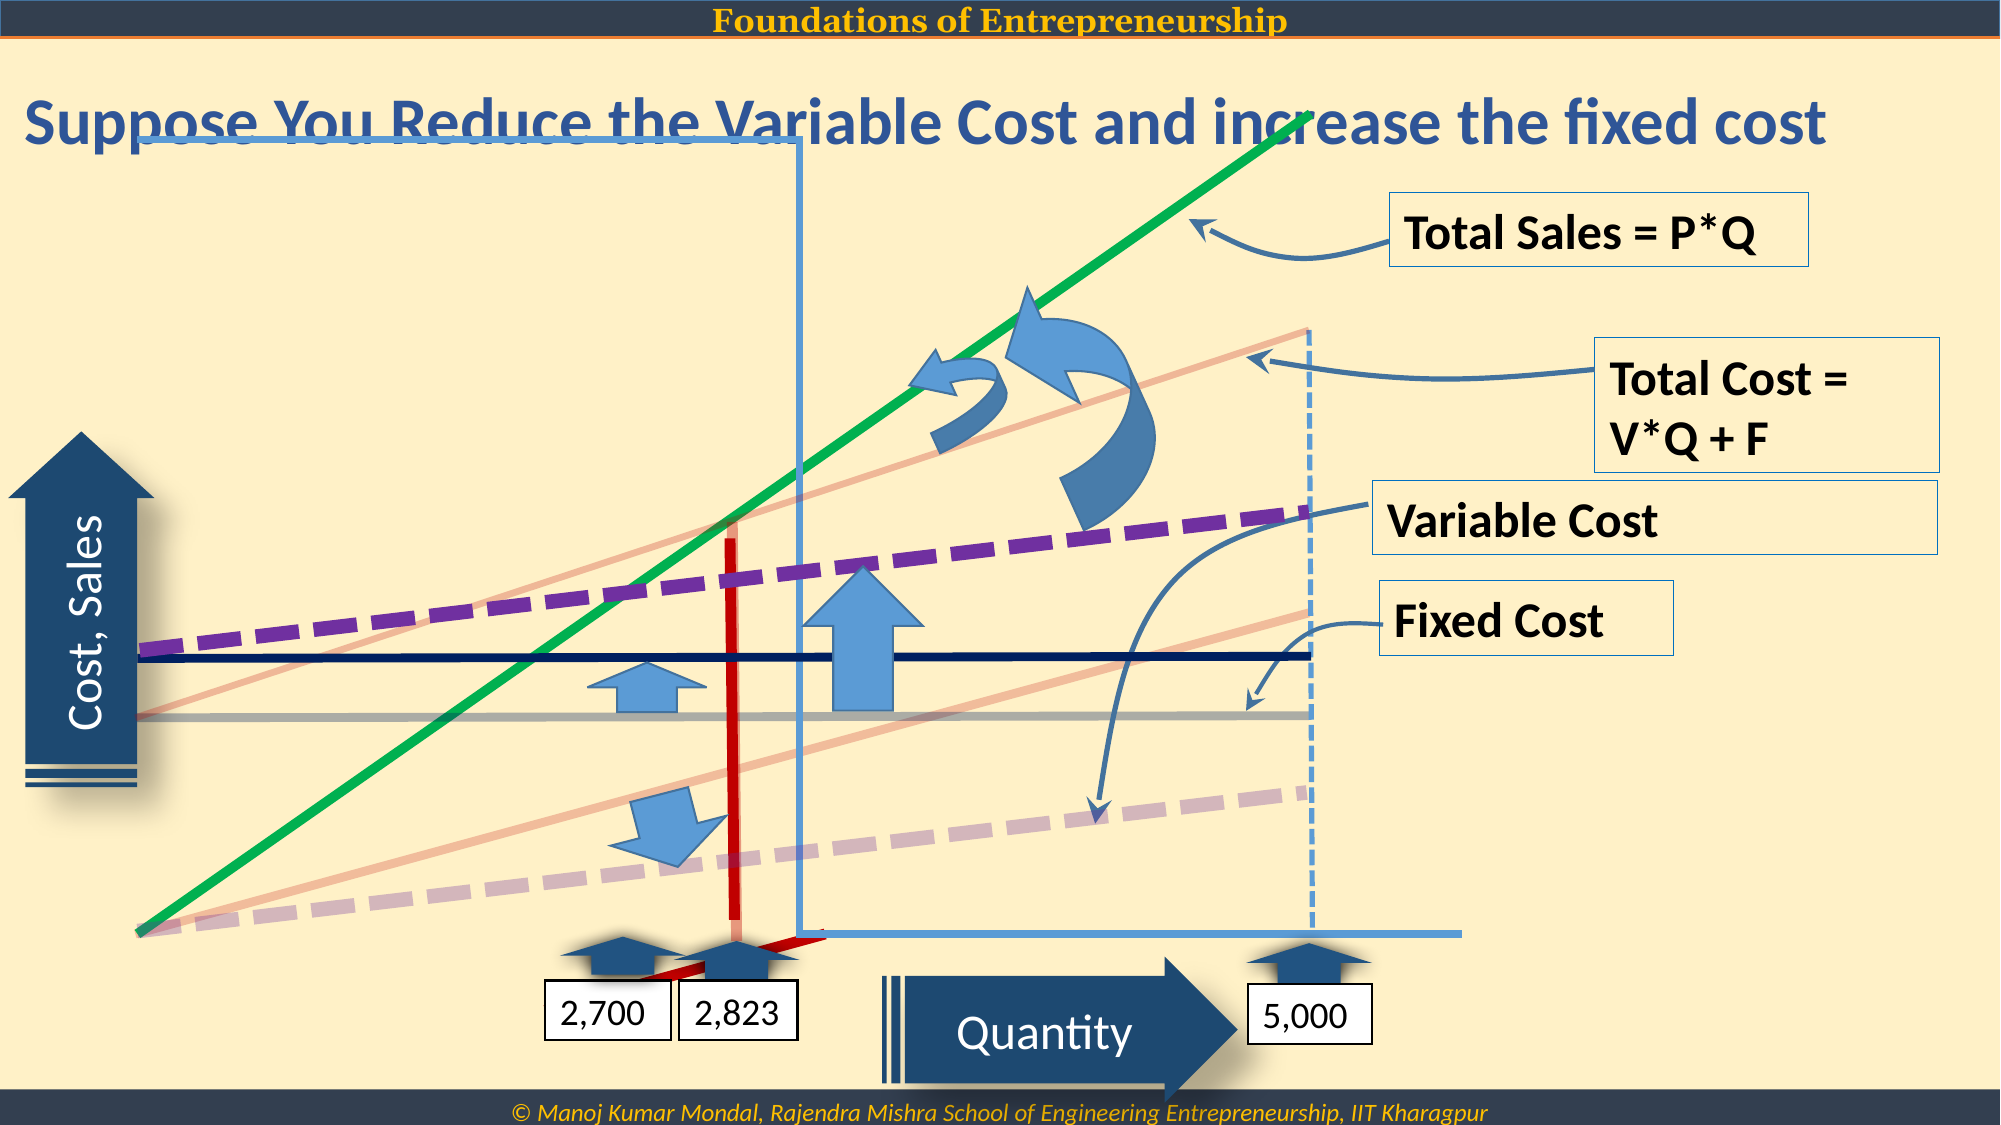

# Suppose You Reduce the Variable Cost and increase the fixed cost
Total Sales = P*Q

Total Cost = V*Q + F

Variable Cost

Cost, Sales

Fixed Cost

Quantity
2,700
2,823
5,000